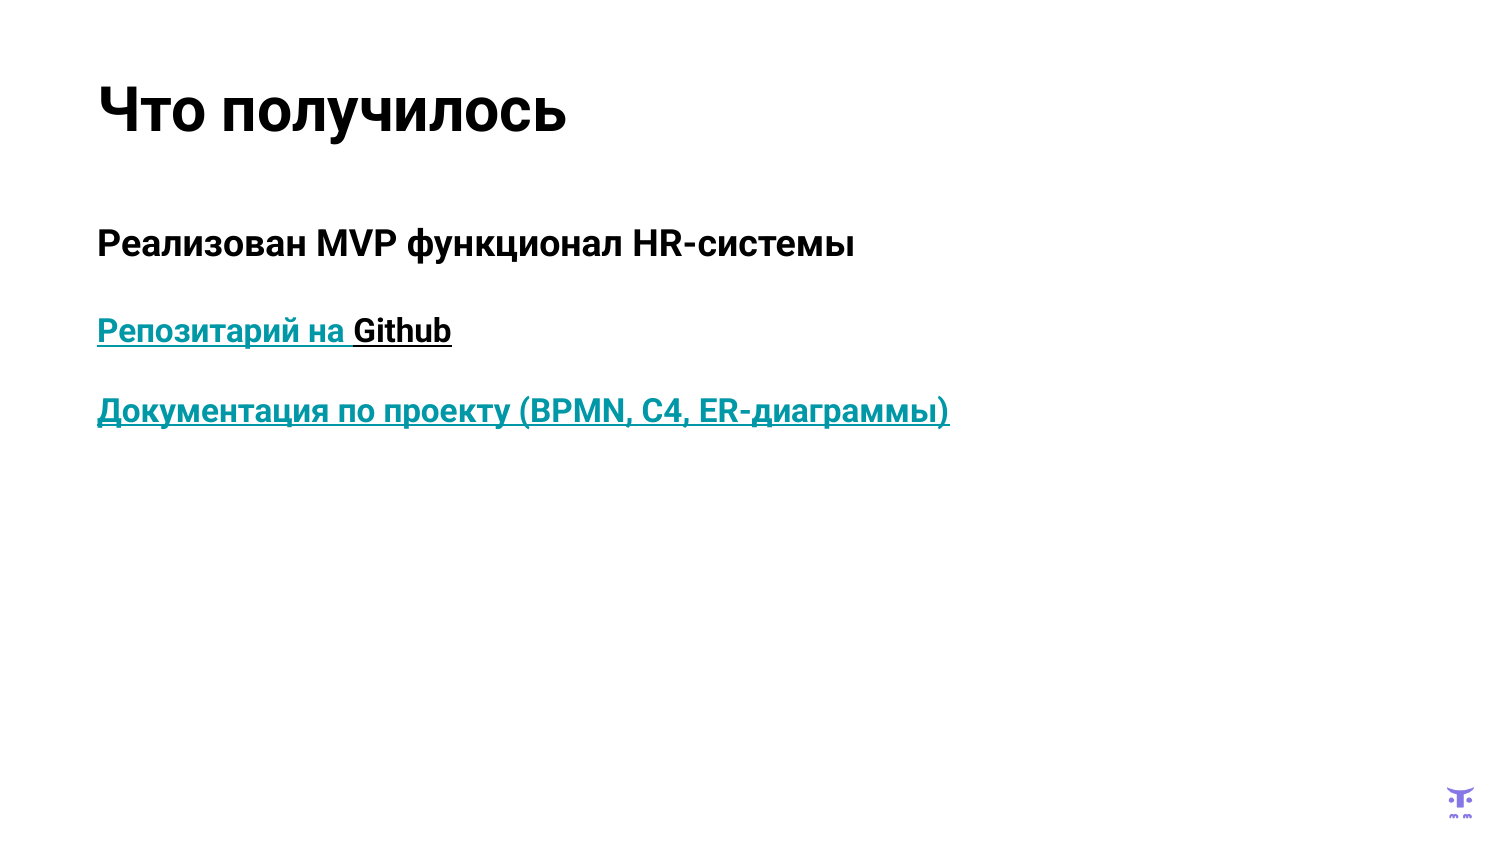

# Что получилось Реализован MVP функционал HR-системы Репозитарий на Github Документация по проекту (BPMN, C4, ER-диаграммы)